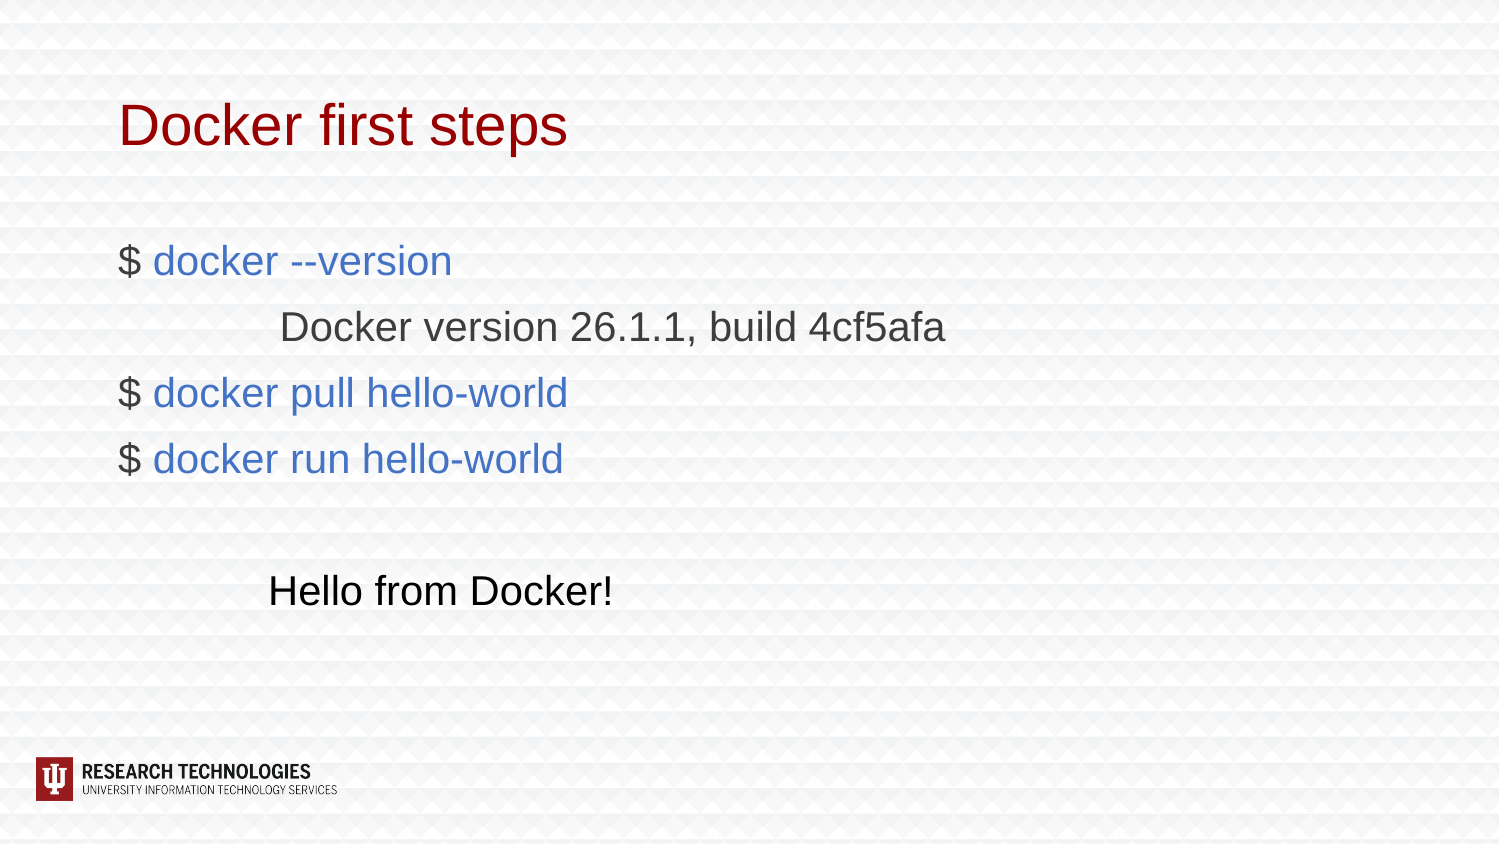

# Docker first steps
$ docker --version
	 Docker version 26.1.1, build 4cf5afa
$ docker pull hello-world
$ docker run hello-world

	Hello from Docker!